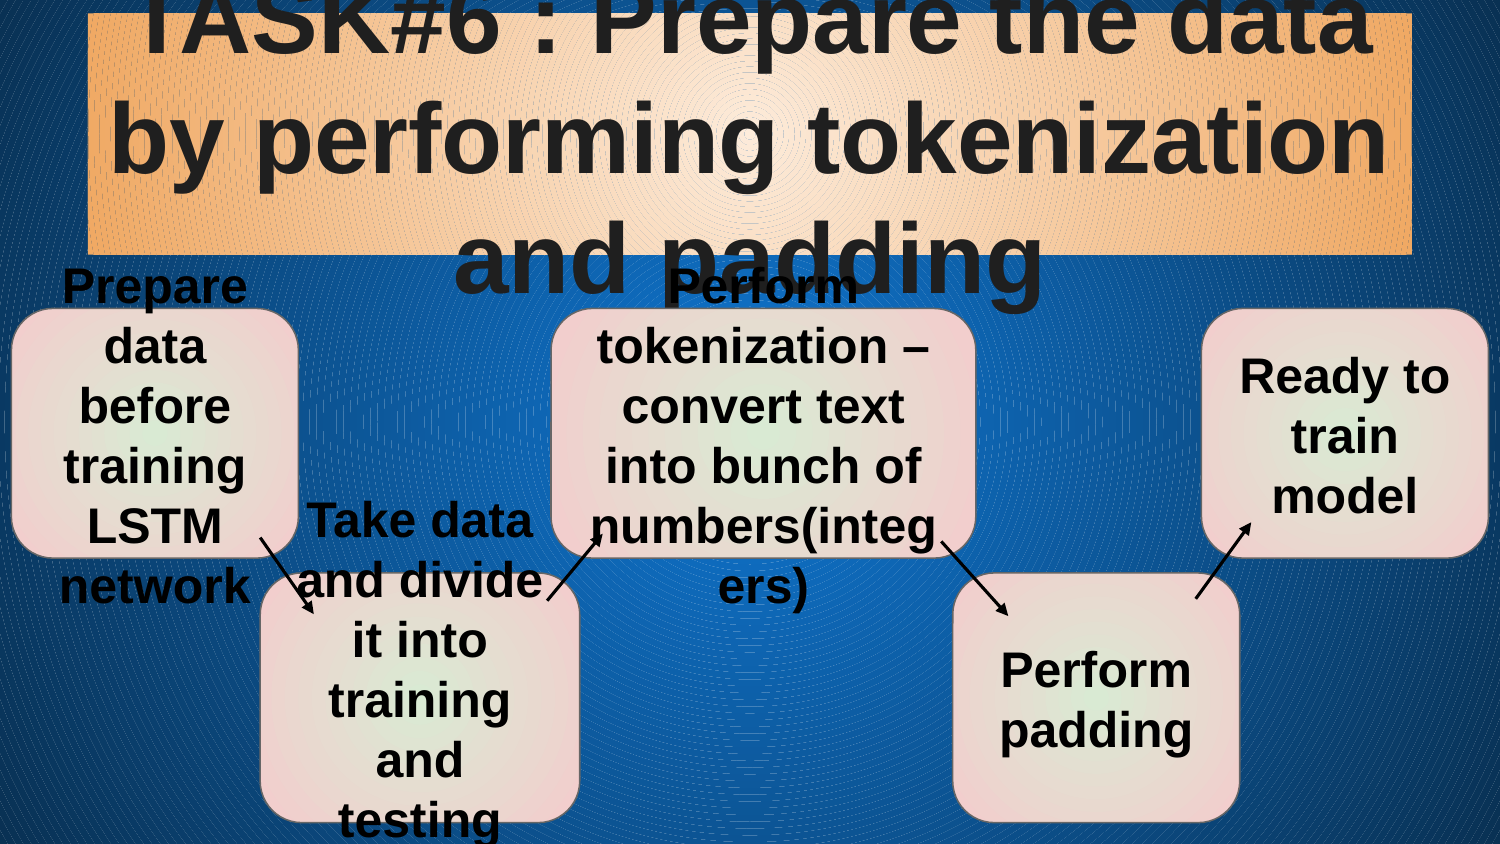

TASK#6 : Prepare the data by performing tokenization and padding
Prepare data before training LSTM network
Perform tokenization – convert text into bunch of numbers(integers)
Ready to train model
Take data and divide it into training and testing DATA
Perform padding